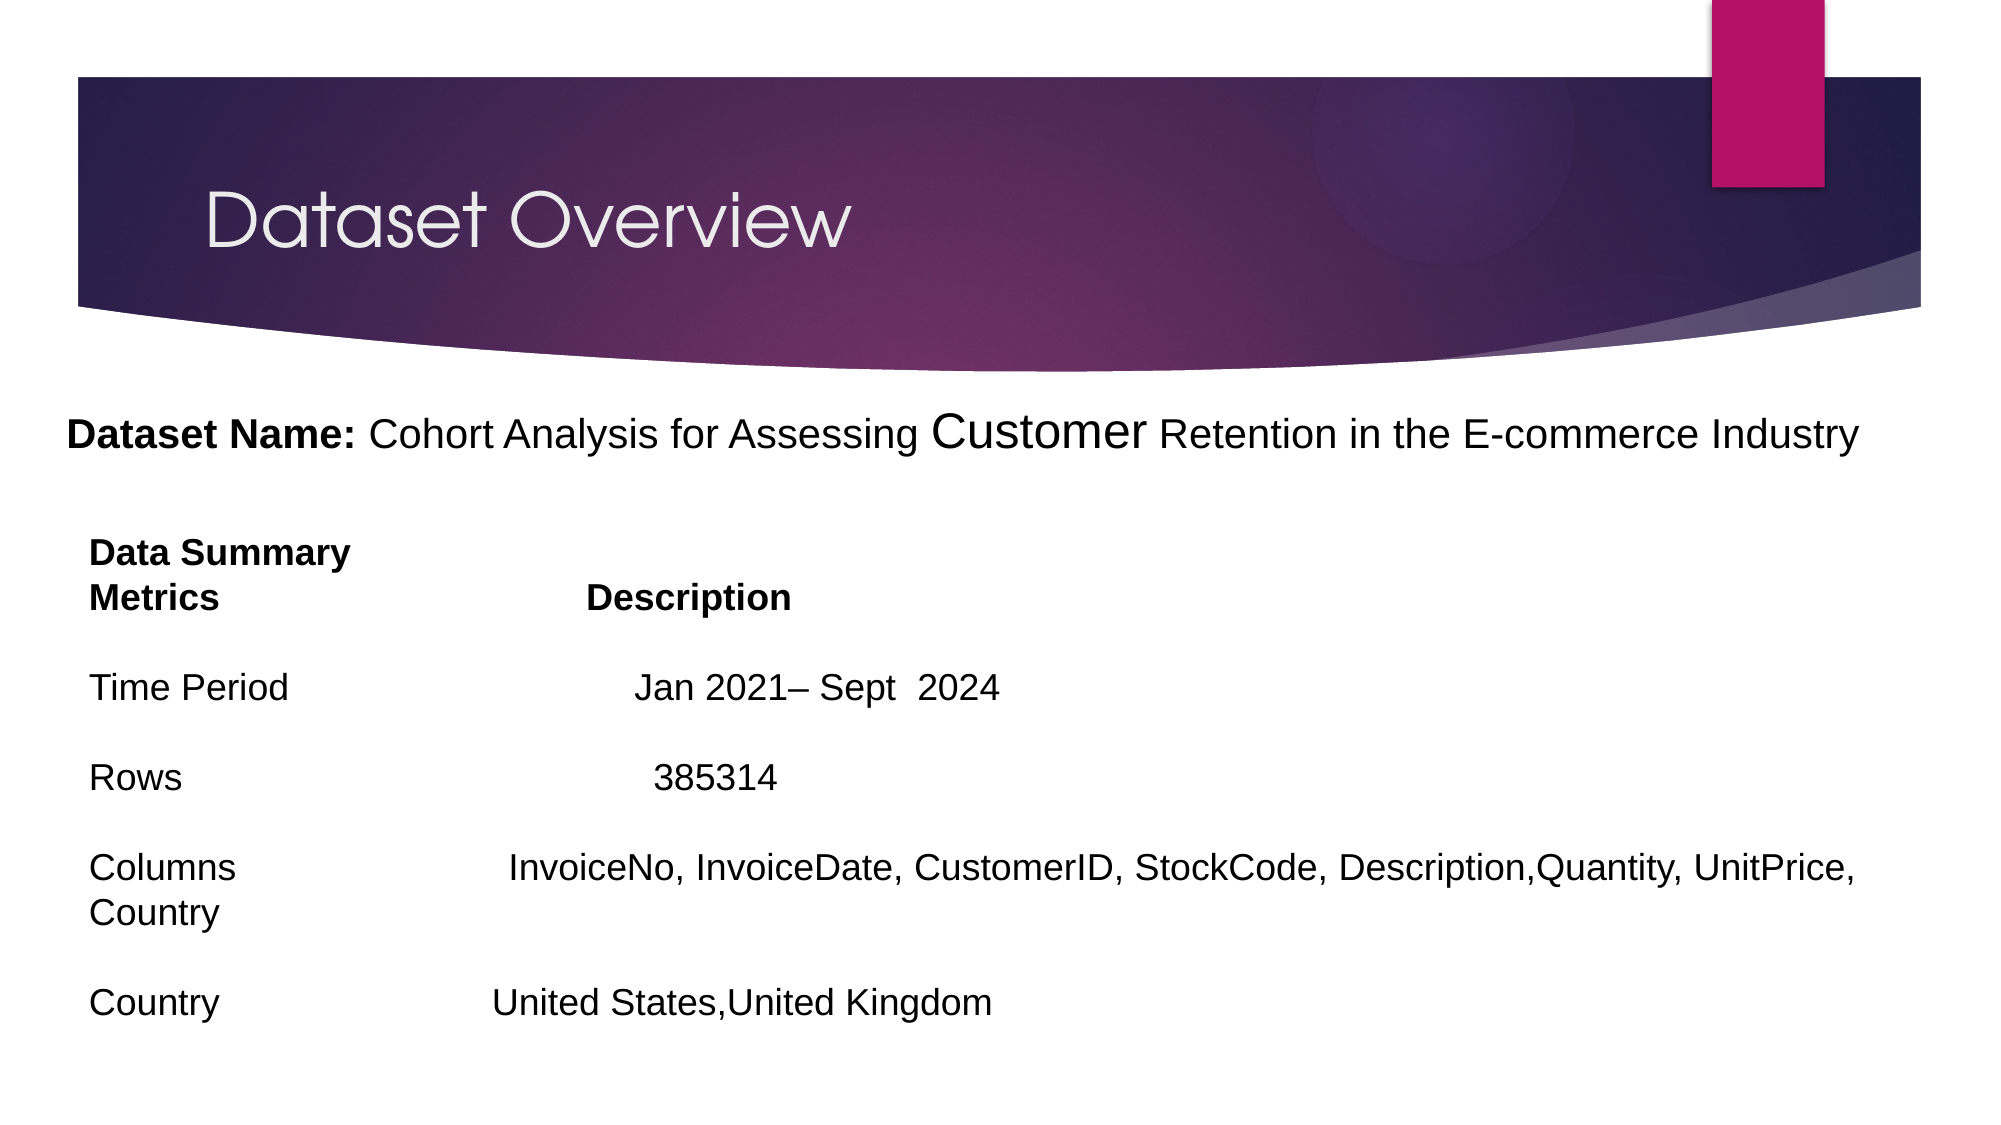

# Dataset Overview
Dataset Name: Cohort Analysis for Assessing Customer Retention in the E-commerce Industry
Data Summary
Metrics                                   Description

Time Period                                 Jan 2021– Sept  2024

Rows                                             385314

Columns                          InvoiceNo, InvoiceDate, CustomerID, StockCode, Description,Quantity, UnitPrice, Country

Country                          United States,United Kingdom